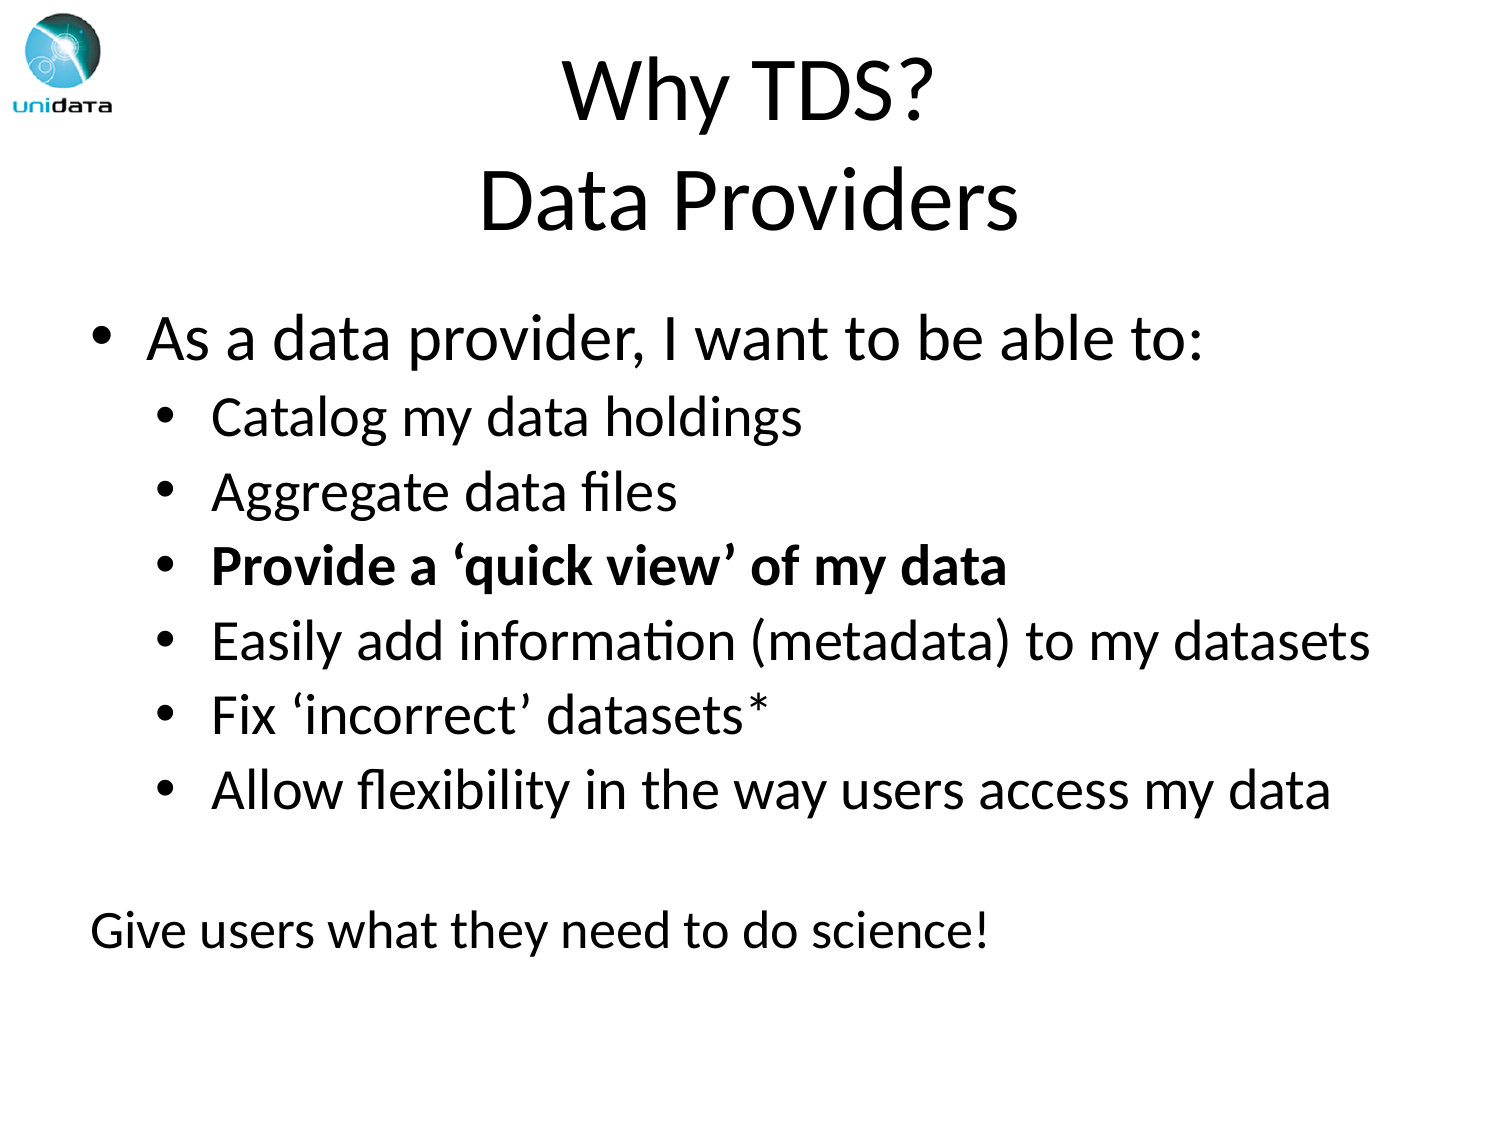

# Why TDS? Data Providers
As a data provider, I want to be able to:
Catalog my data holdings
Aggregate data files
Provide a ‘quick view’ of my data
Easily add information (metadata) to my datasets
Fix ‘incorrect’ datasets*
Allow flexibility in the way users access my data

Give users what they need to do science!